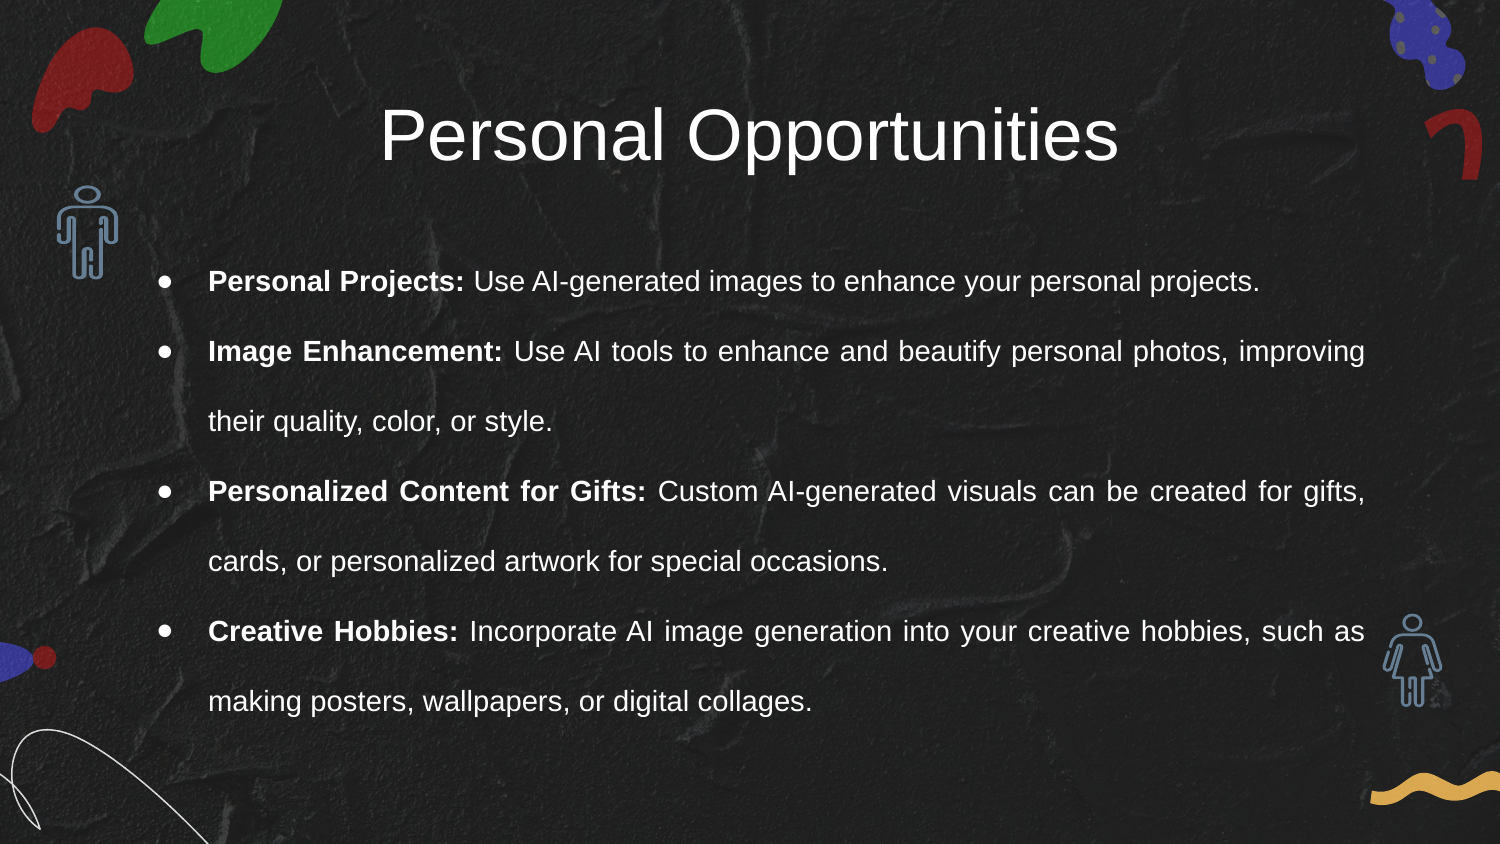

# Personal Opportunities

Personal Projects: Use AI-generated images to enhance your personal projects.
Image Enhancement: Use AI tools to enhance and beautify personal photos, improving their quality, color, or style.
Personalized Content for Gifts: Custom AI-generated visuals can be created for gifts, cards, or personalized artwork for special occasions.
Creative Hobbies: Incorporate AI image generation into your creative hobbies, such as making posters, wallpapers, or digital collages.